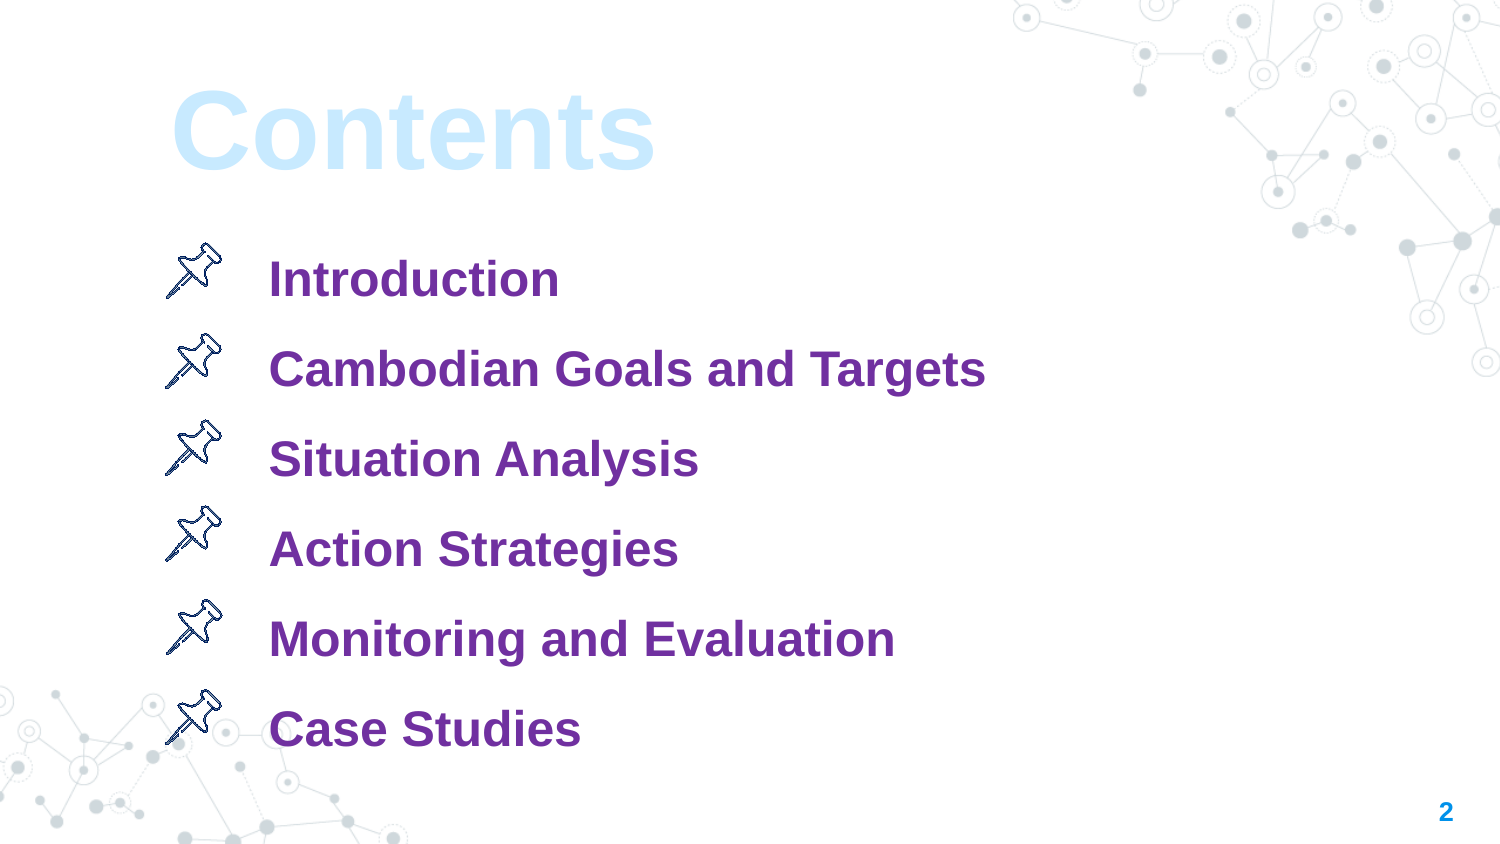

Contents
        Introduction
        Cambodian Goals and Targets
        Situation Analysis
        Action Strategies
        Monitoring and Evaluation
        Case Studies

2